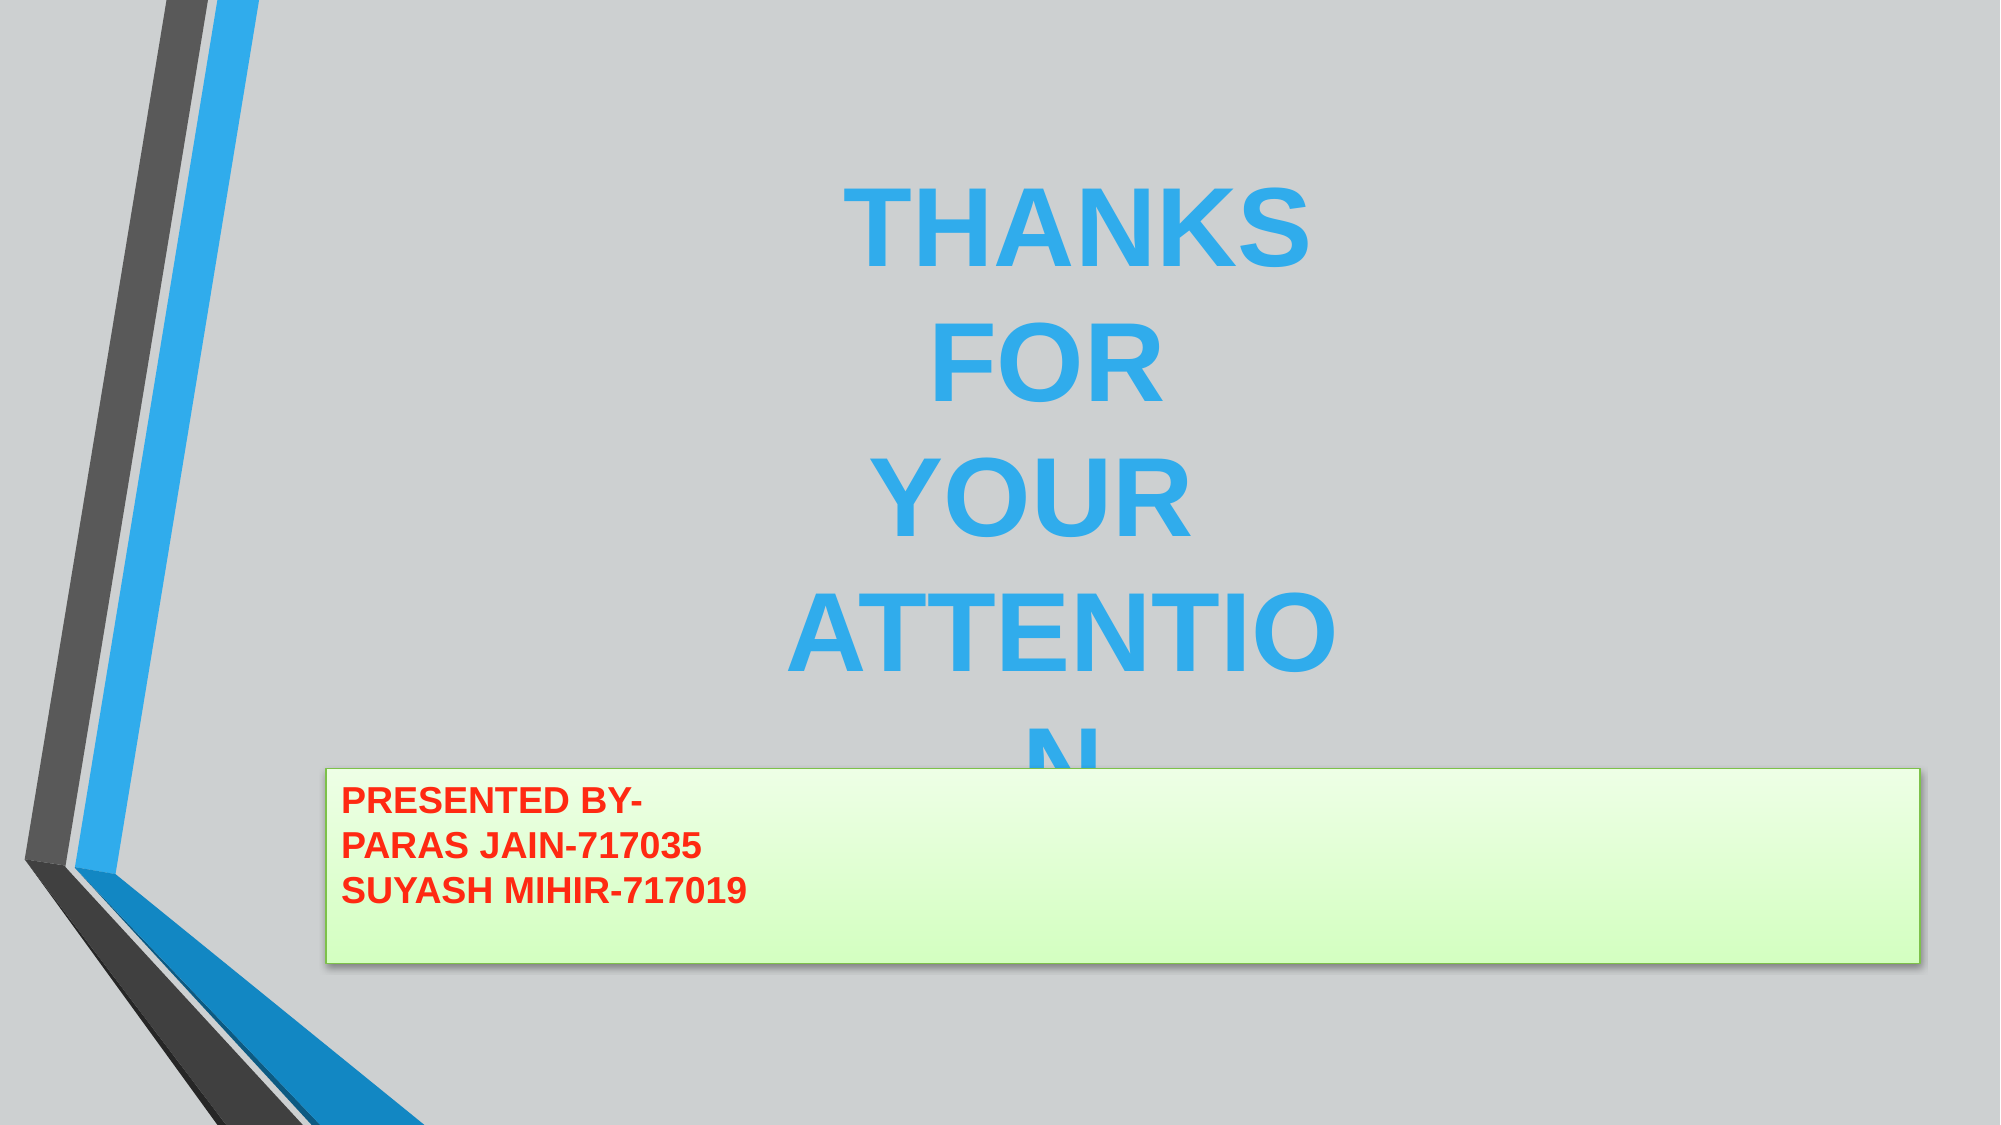

#
 THANKs
 FOR   YOUR   ATTENTION
PRESENTED BY-
PARAS JAIN-717035
SUYASH MIHIR-717019